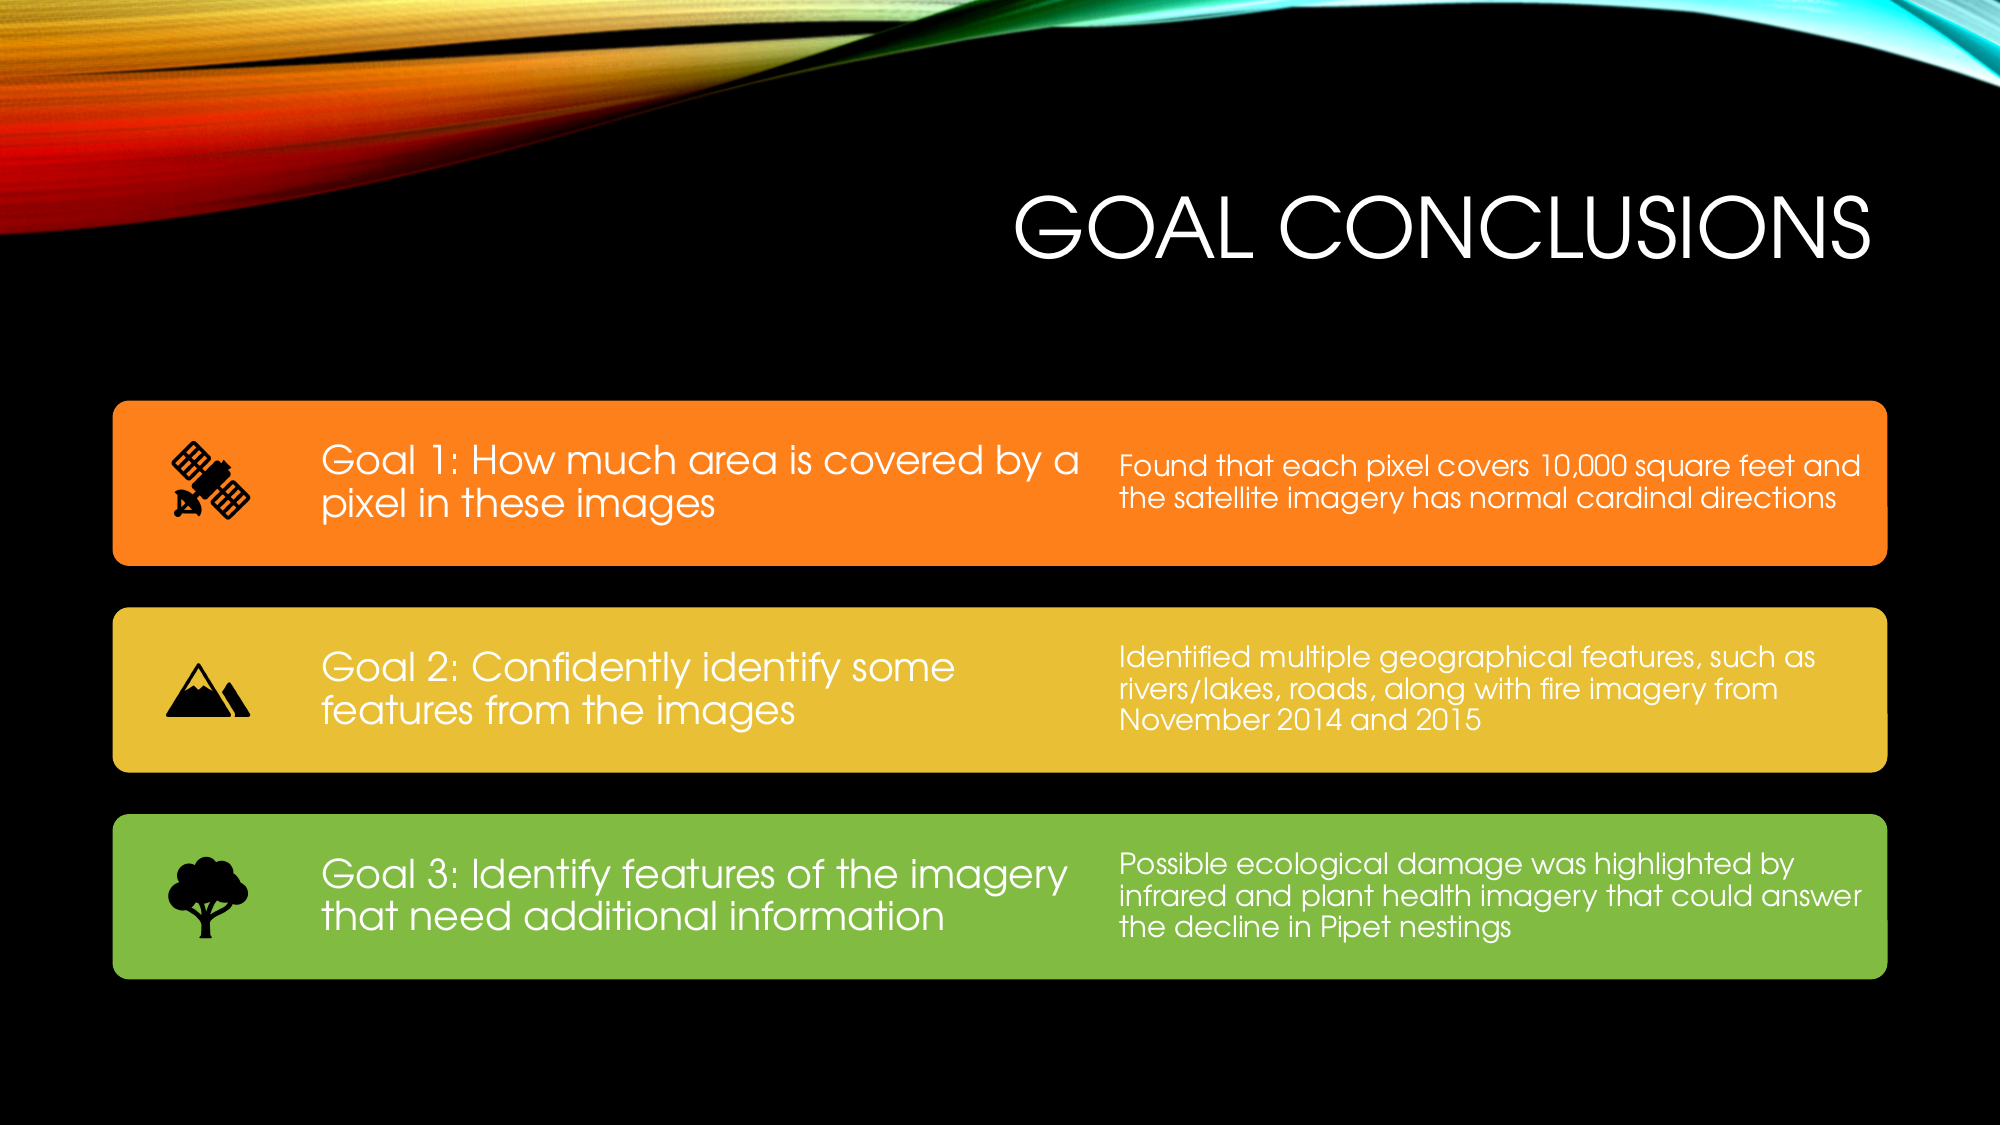

# Goal Conclusions
Goal 1: How much area is covered by a pixel in these images
Found that each pixel covers 10,000 square feet and the satellite imagery has normal cardinal directions
Goal 2: Confidently identify some features from the images
Identified multiple geographical features, such as rivers/lakes, roads, along with fire imagery from November 2014 and 2015
Goal 3: Identify features of the imagery that need additional information
Possible ecological damage was highlighted by infrared and plant health imagery that could answer the decline in Pipet nestings